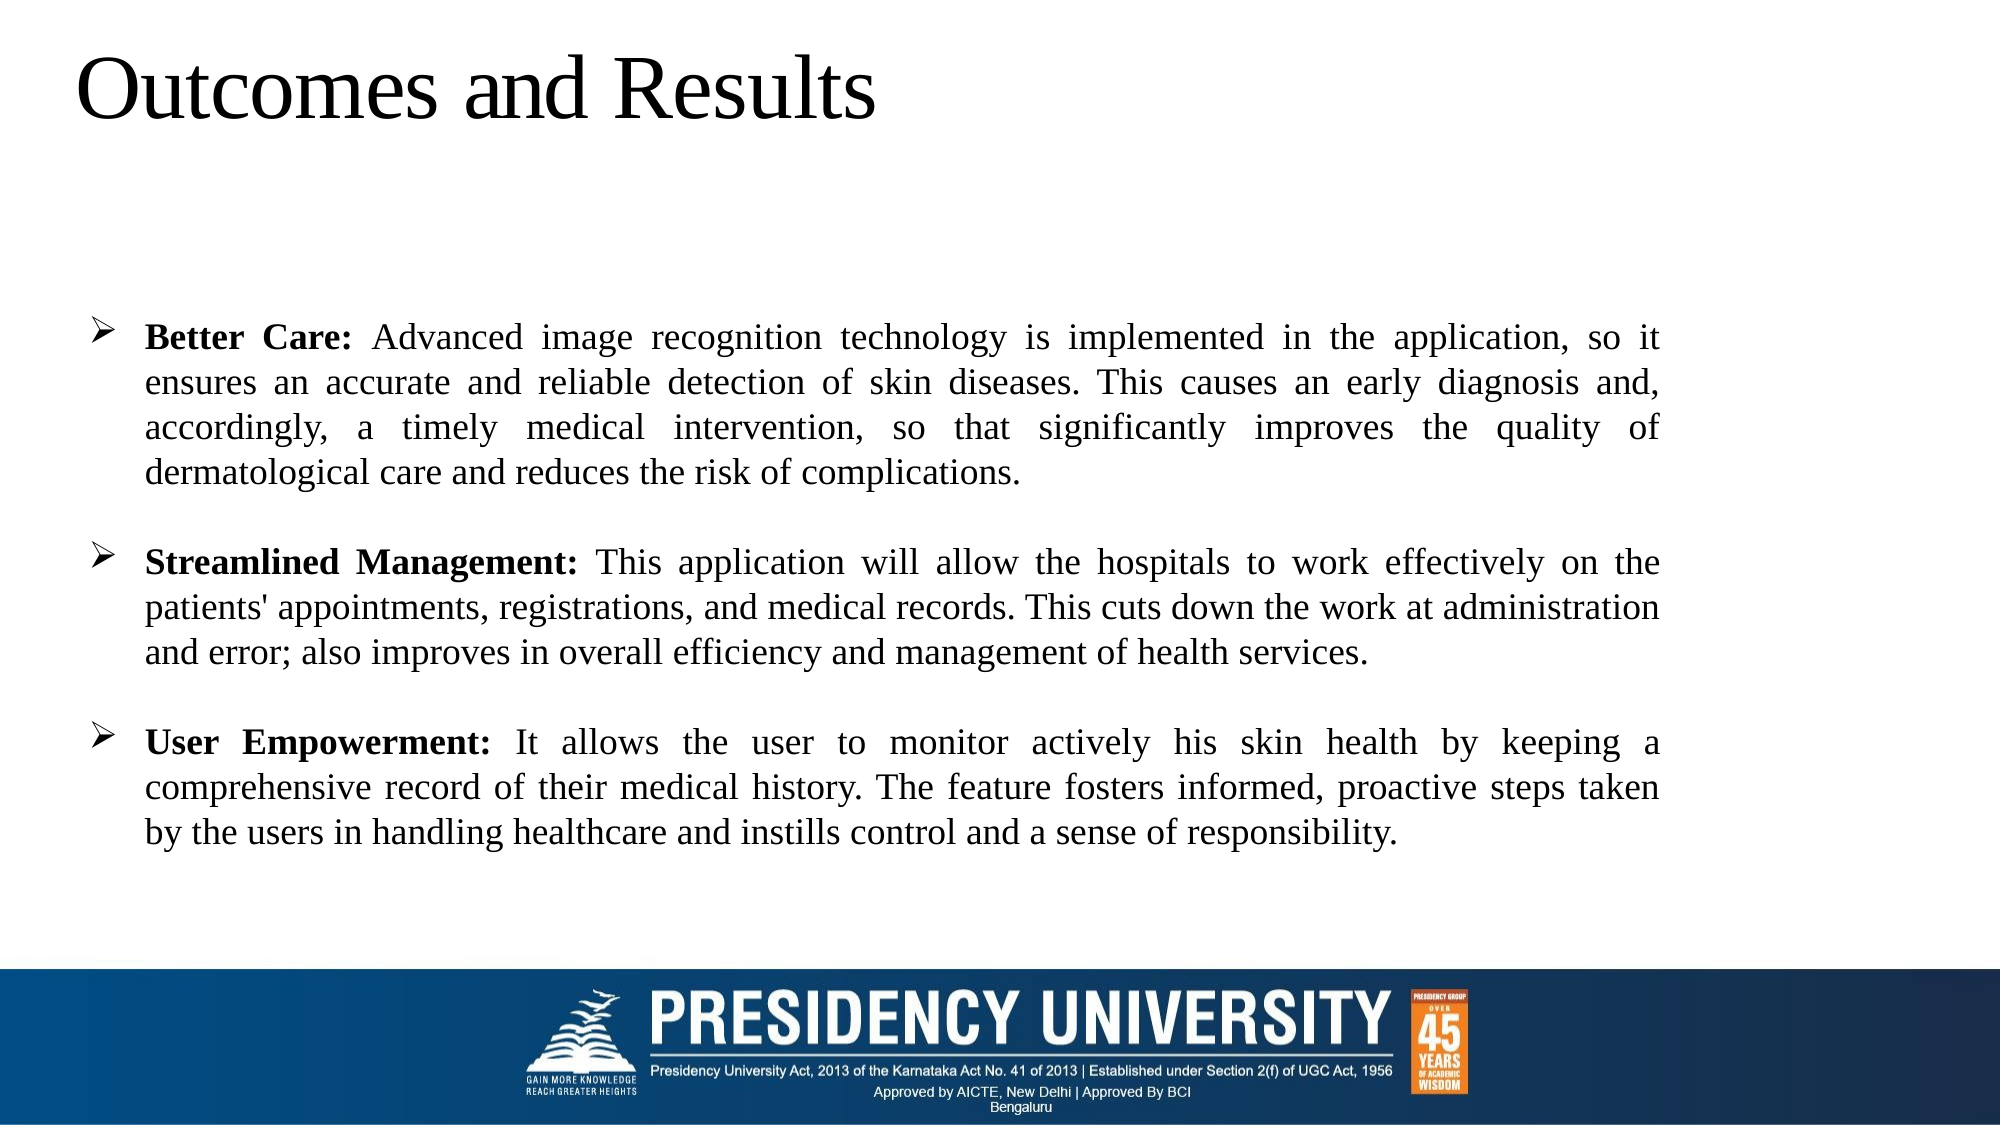

# Outcomes and Results

Better Care: Advanced image recognition technology is implemented in the application, so it ensures an accurate and reliable detection of skin diseases. This causes an early diagnosis and, accordingly, a timely medical intervention, so that significantly improves the quality of dermatological care and reduces the risk of complications.

Streamlined Management: This application will allow the hospitals to work effectively on the patients' appointments, registrations, and medical records. This cuts down the work at administration and error; also improves in overall efficiency and management of health services.

User Empowerment: It allows the user to monitor actively his skin health by keeping a comprehensive record of their medical history. The feature fosters informed, proactive steps taken by the users in handling healthcare and instills control and a sense of responsibility.